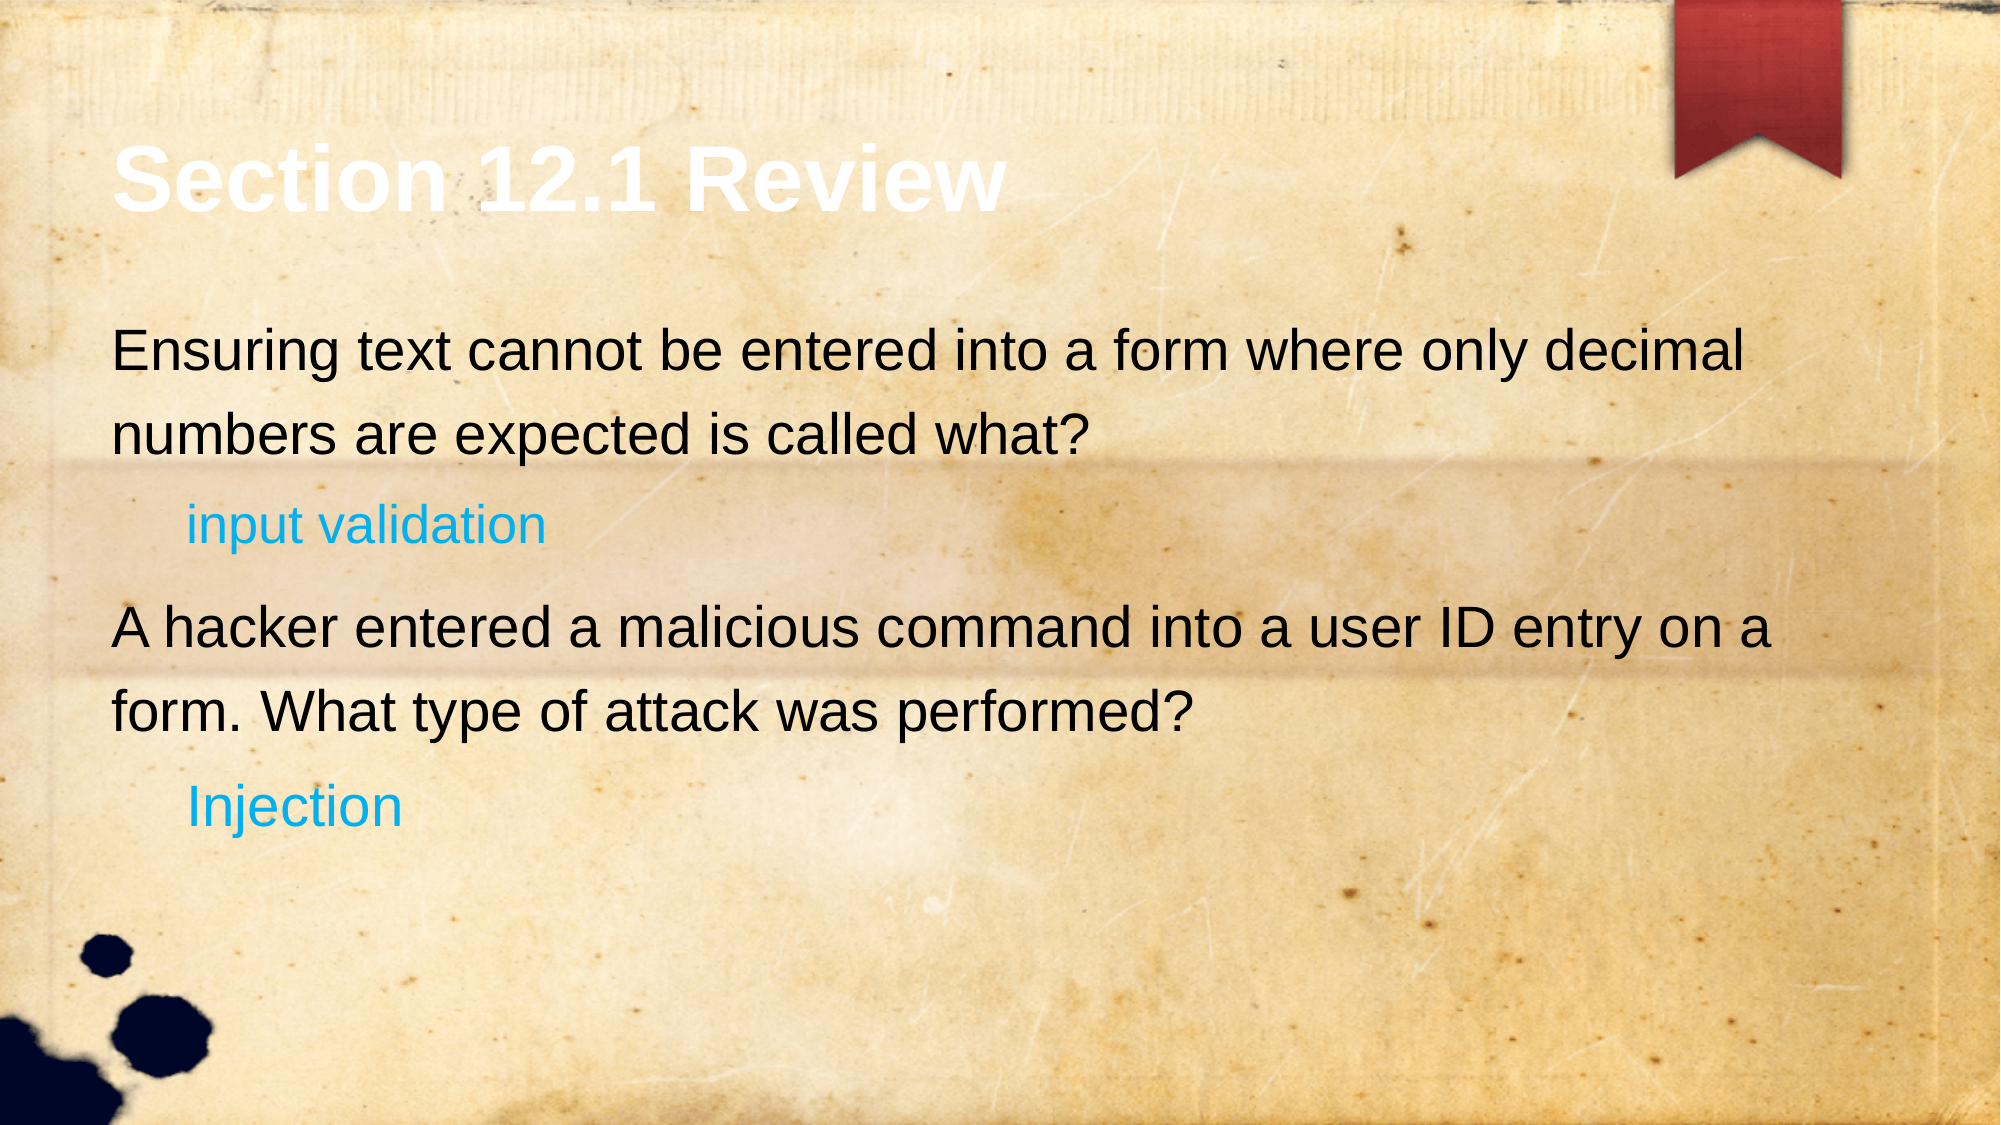

Section 12.1 Review
Ensuring text cannot be entered into a form where only decimal numbers are expected is called what?
input validation
A hacker entered a malicious command into a user ID entry on a form. What type of attack was performed?
Injection